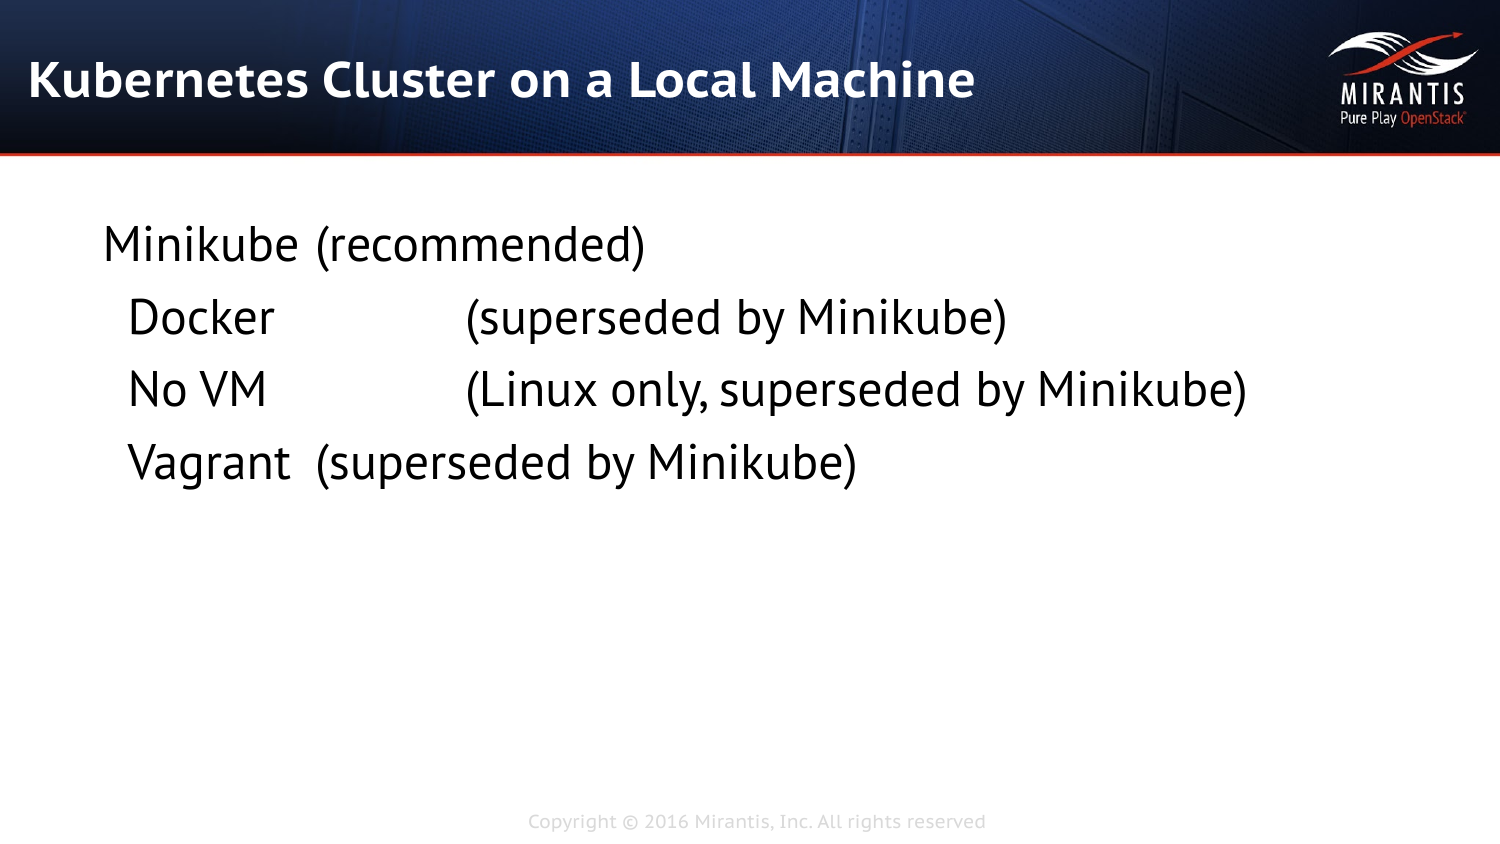

# Kubernetes Cluster on a Local Machine
Minikube 	(recommended)
Docker		(superseded by Minikube)
No VM		(Linux only, superseded by Minikube)
Vagrant	(superseded by Minikube)